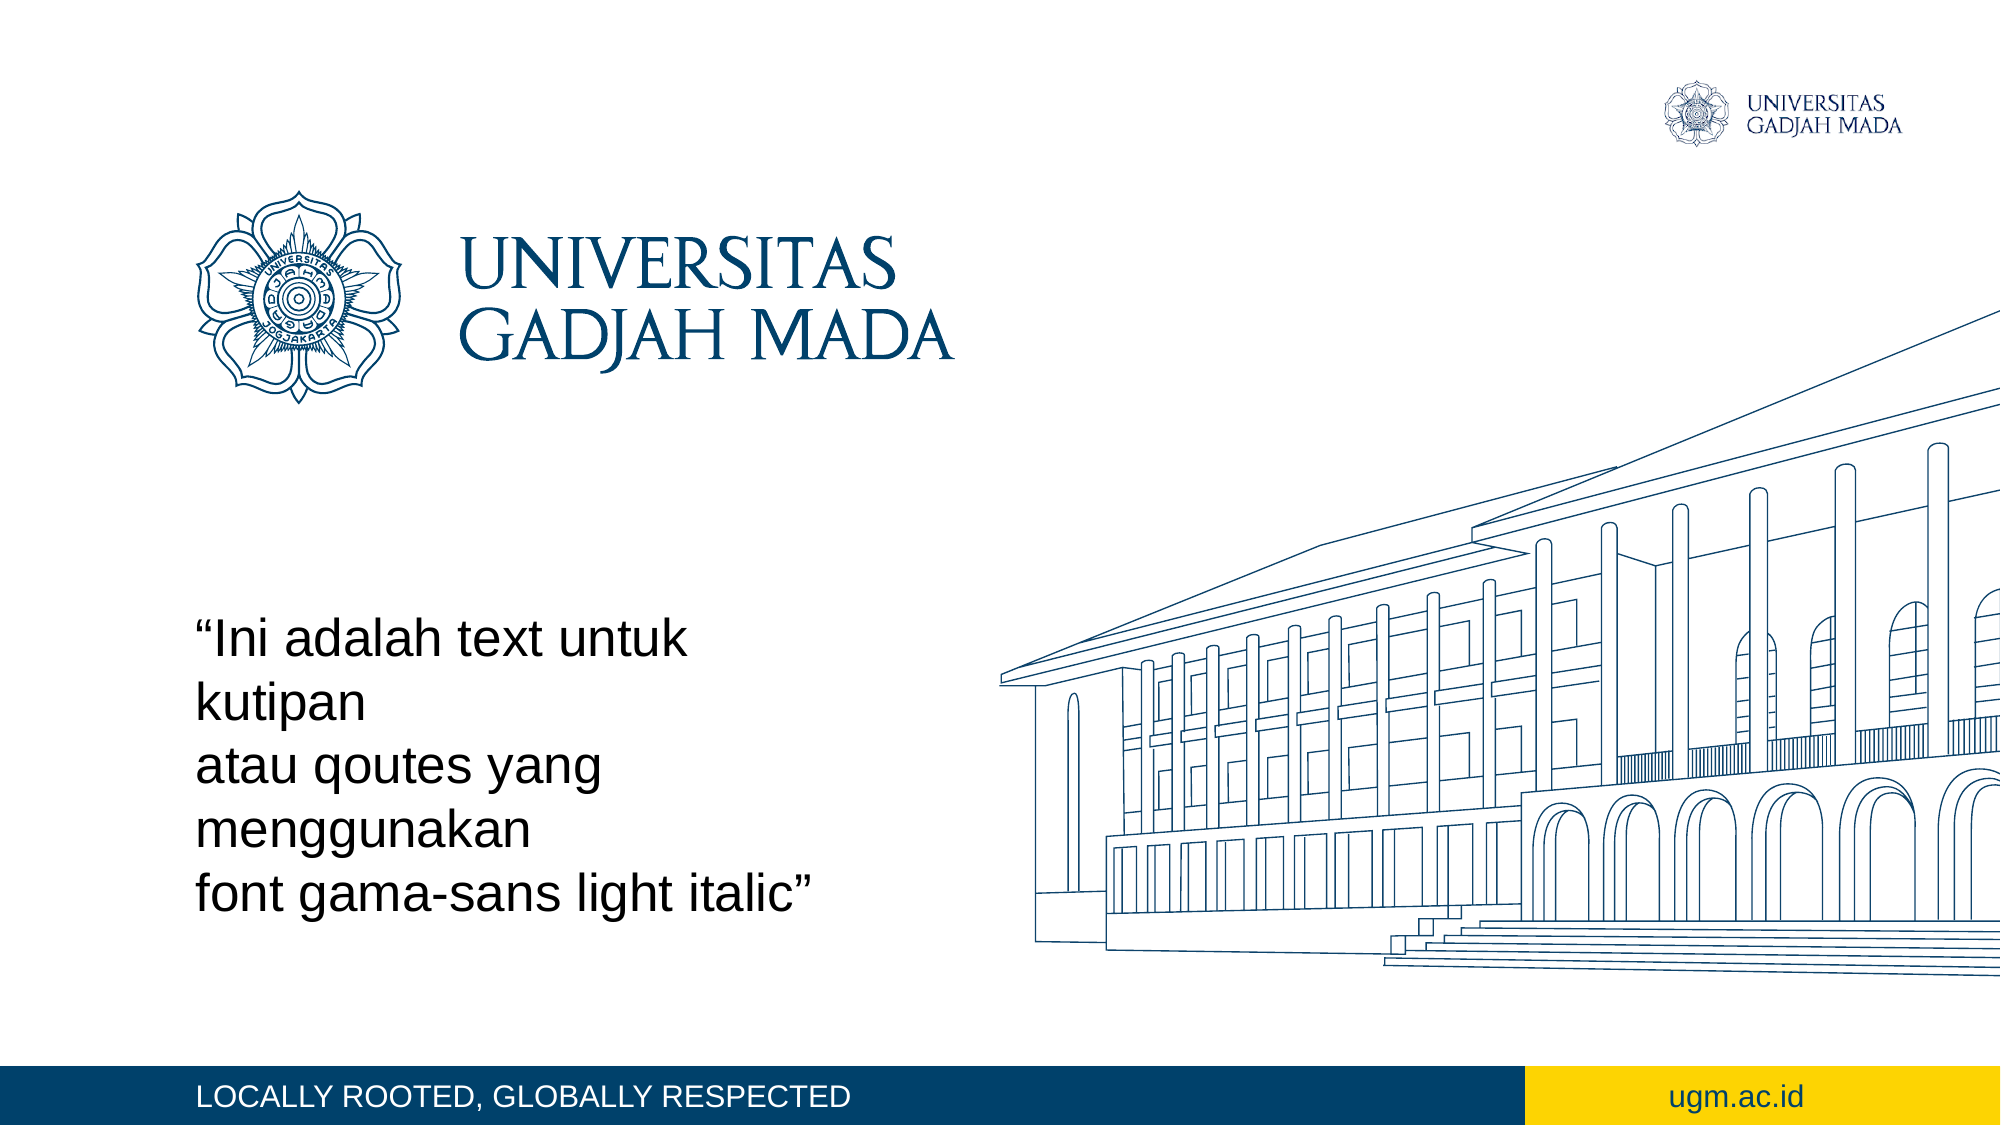

“Ini adalah text untuk kutipan
atau qoutes yang menggunakan
font gama-sans light italic”

LOCALLY ROOTED, GLOBALLY RESPECTED
ugm.ac.id